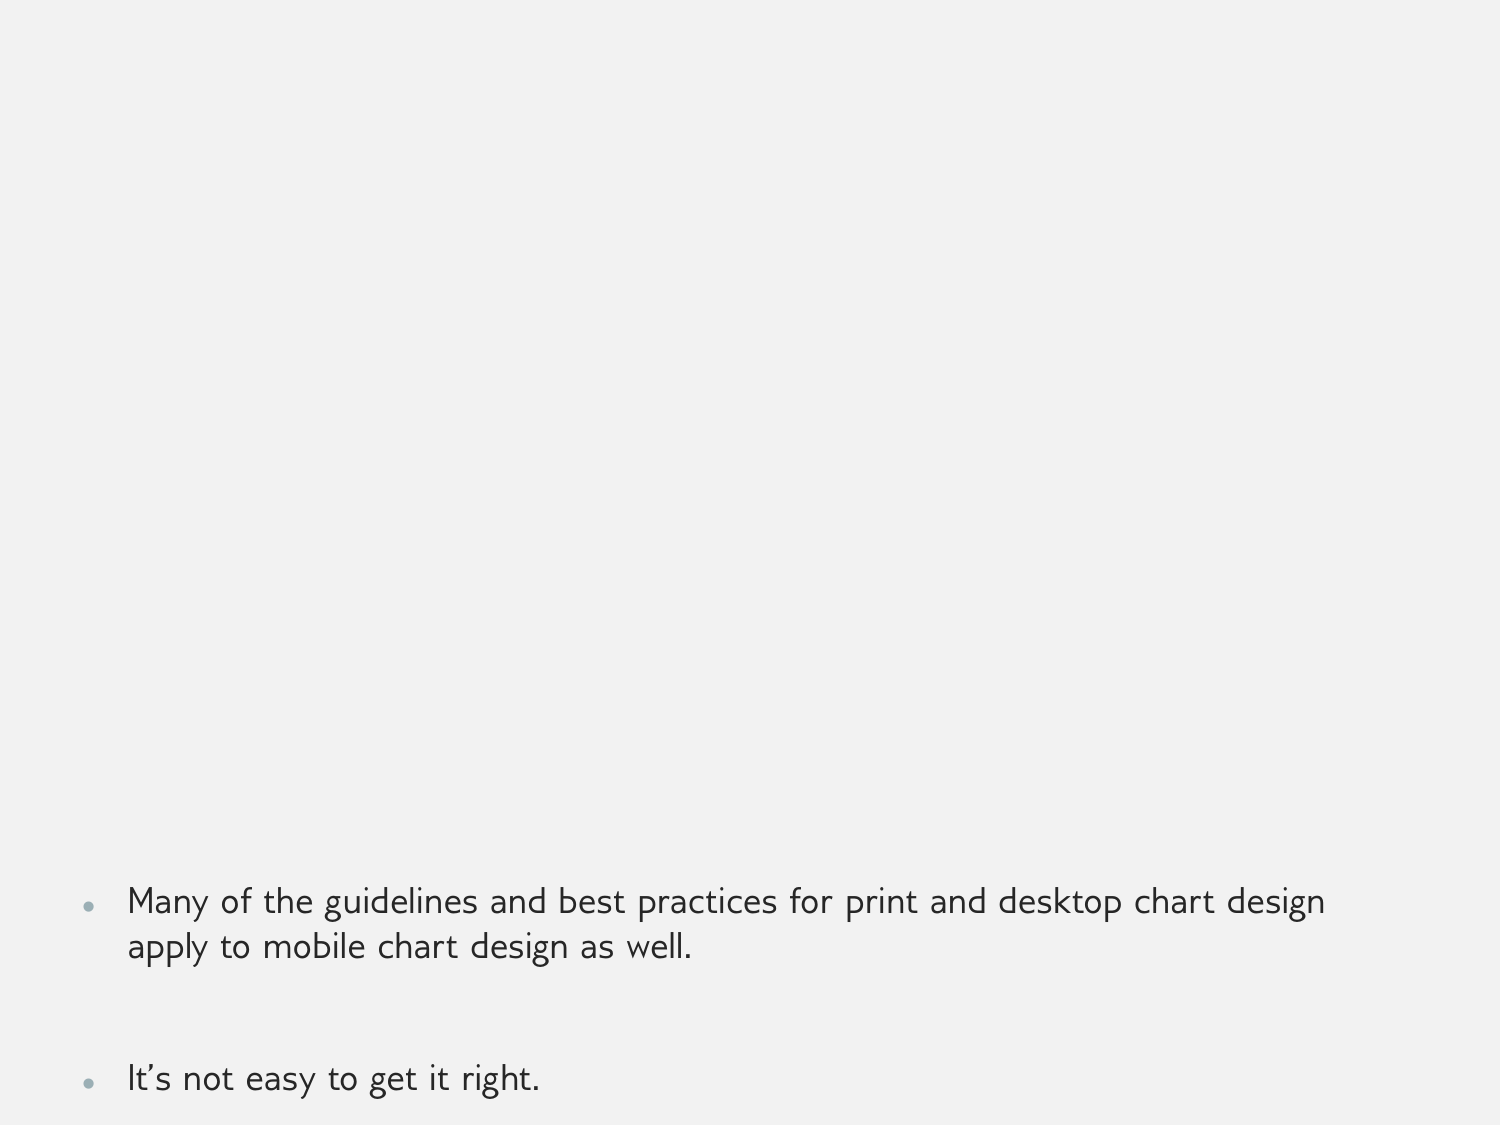

Many of the guidelines and best practices for print and desktop chart design apply to mobile chart design as well.

It’s not easy to get it right.

At a minimum, the necessary information will include a chart title, clearly labeled axes, and the data.